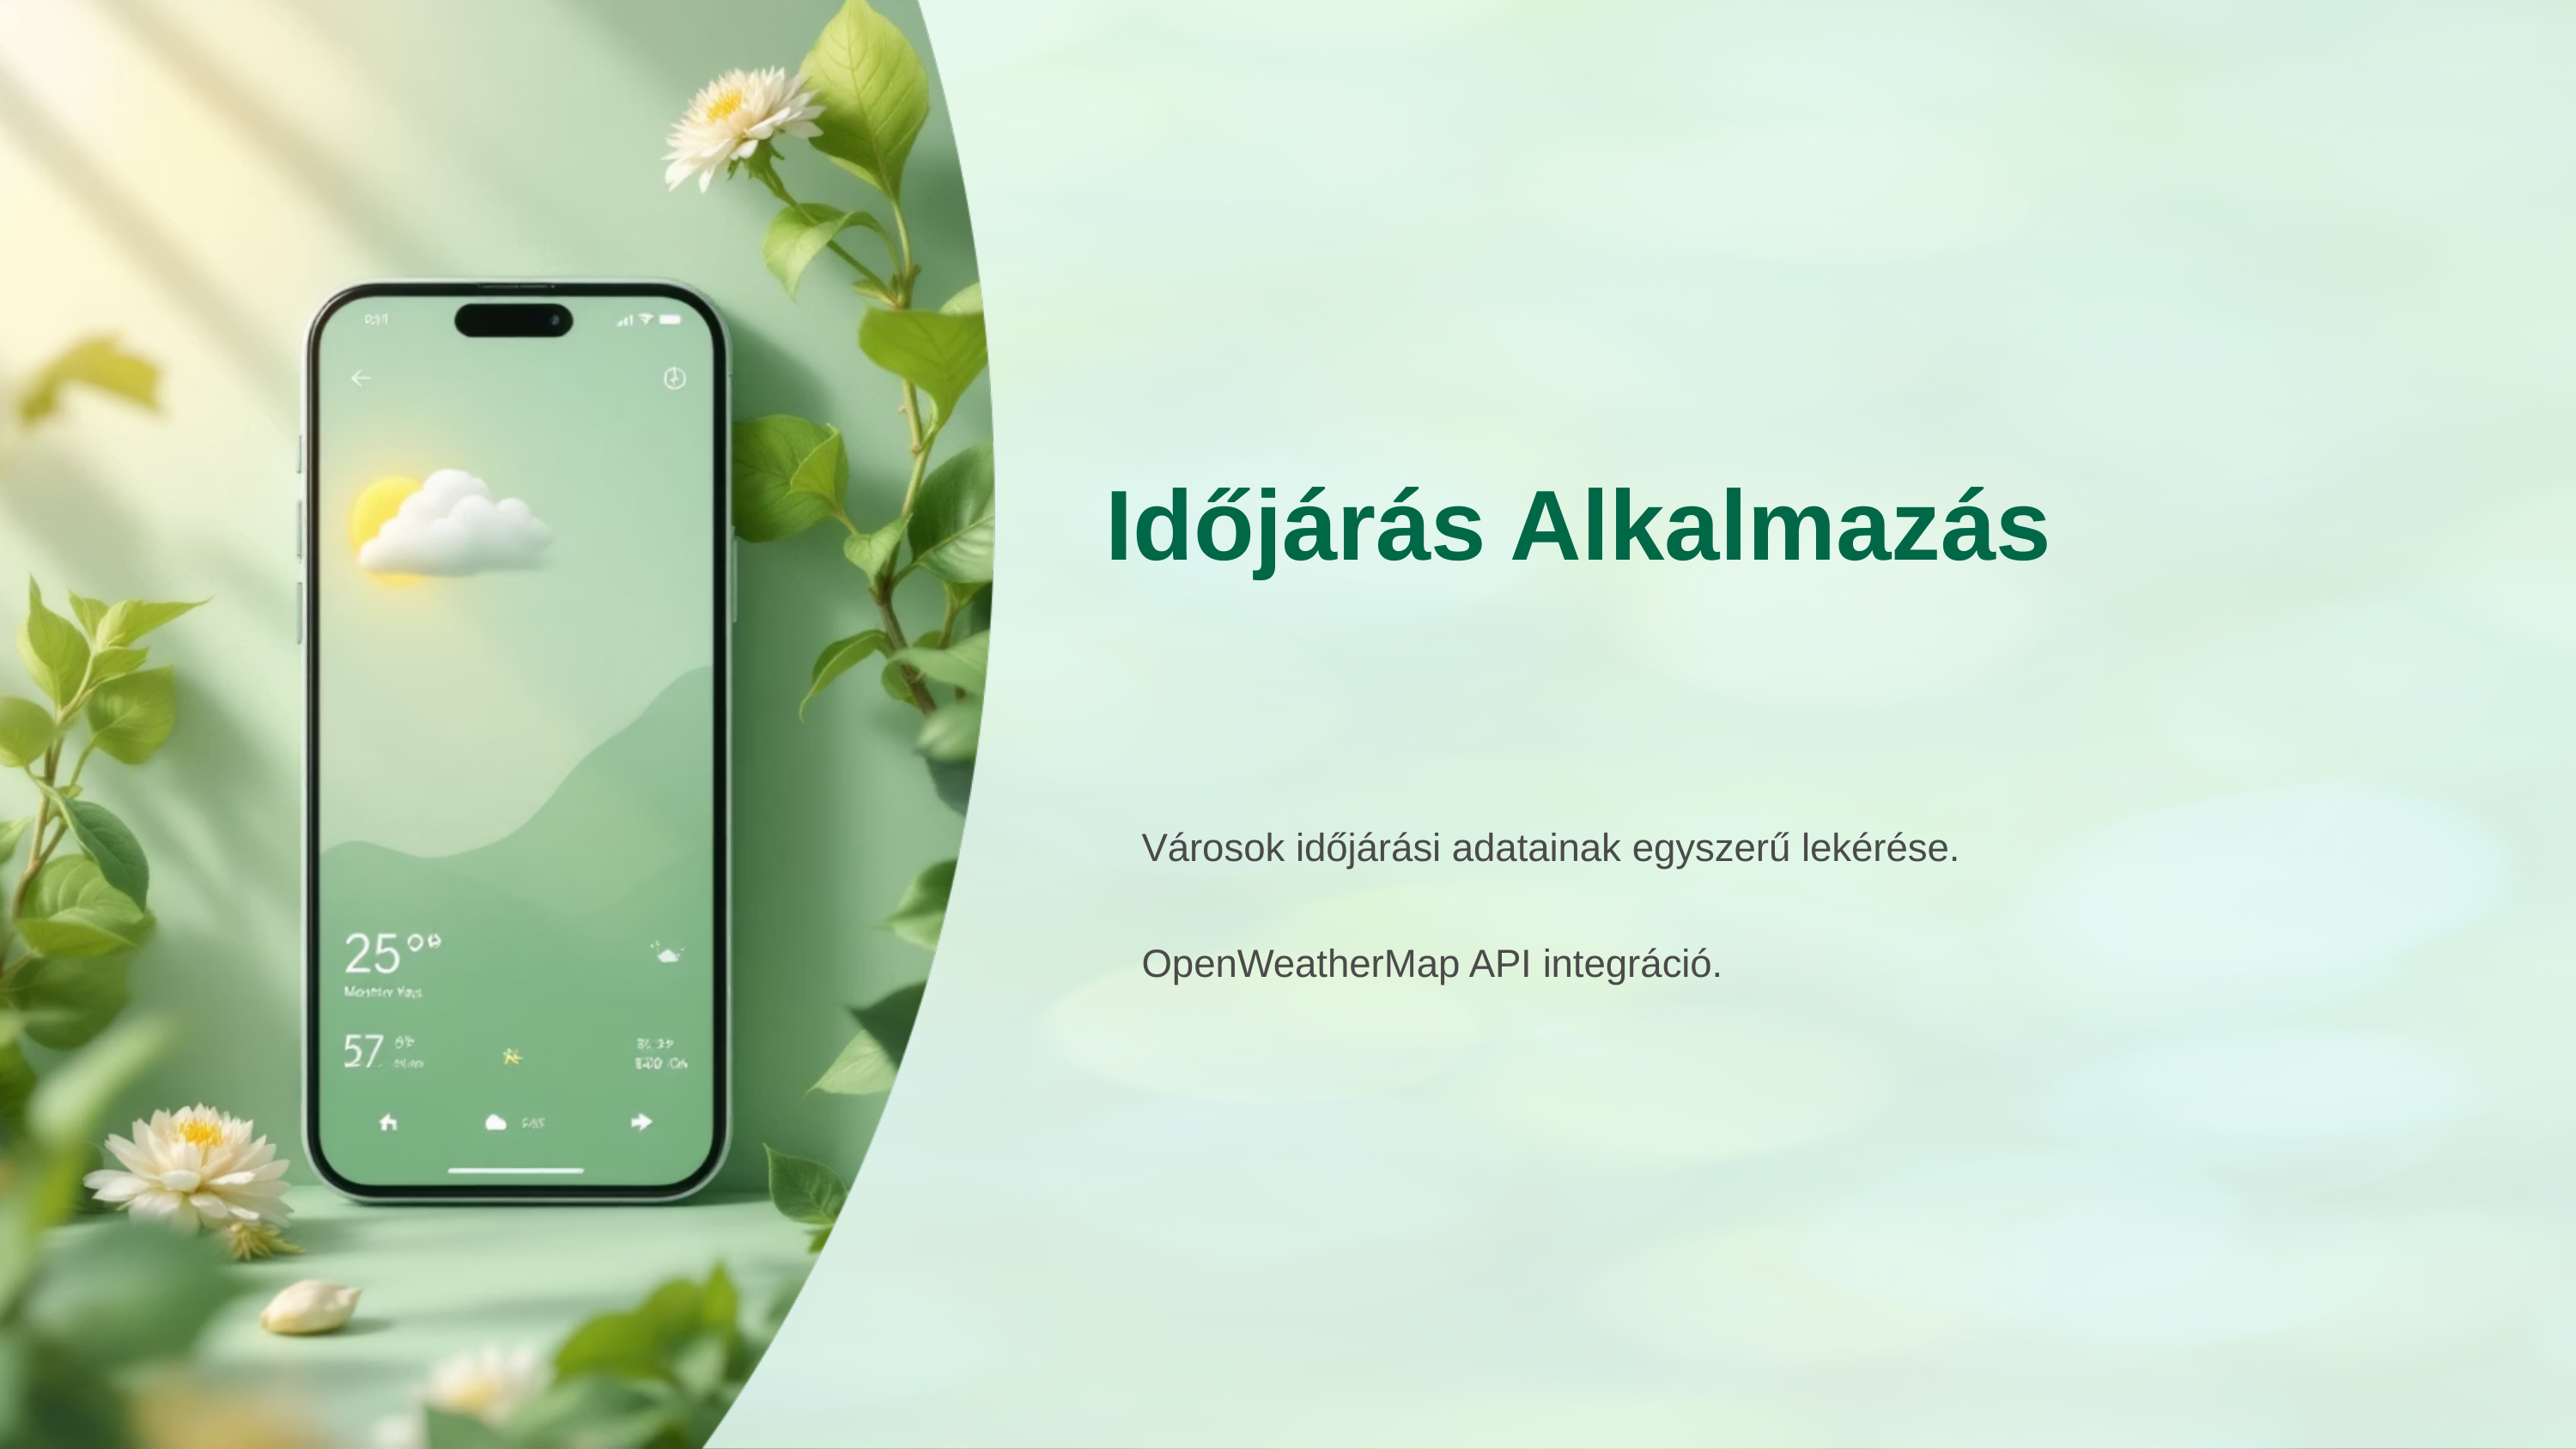

Időjárás Alkalmazás
Városok időjárási adatainak egyszerű lekérése.
OpenWeatherMap API integráció.